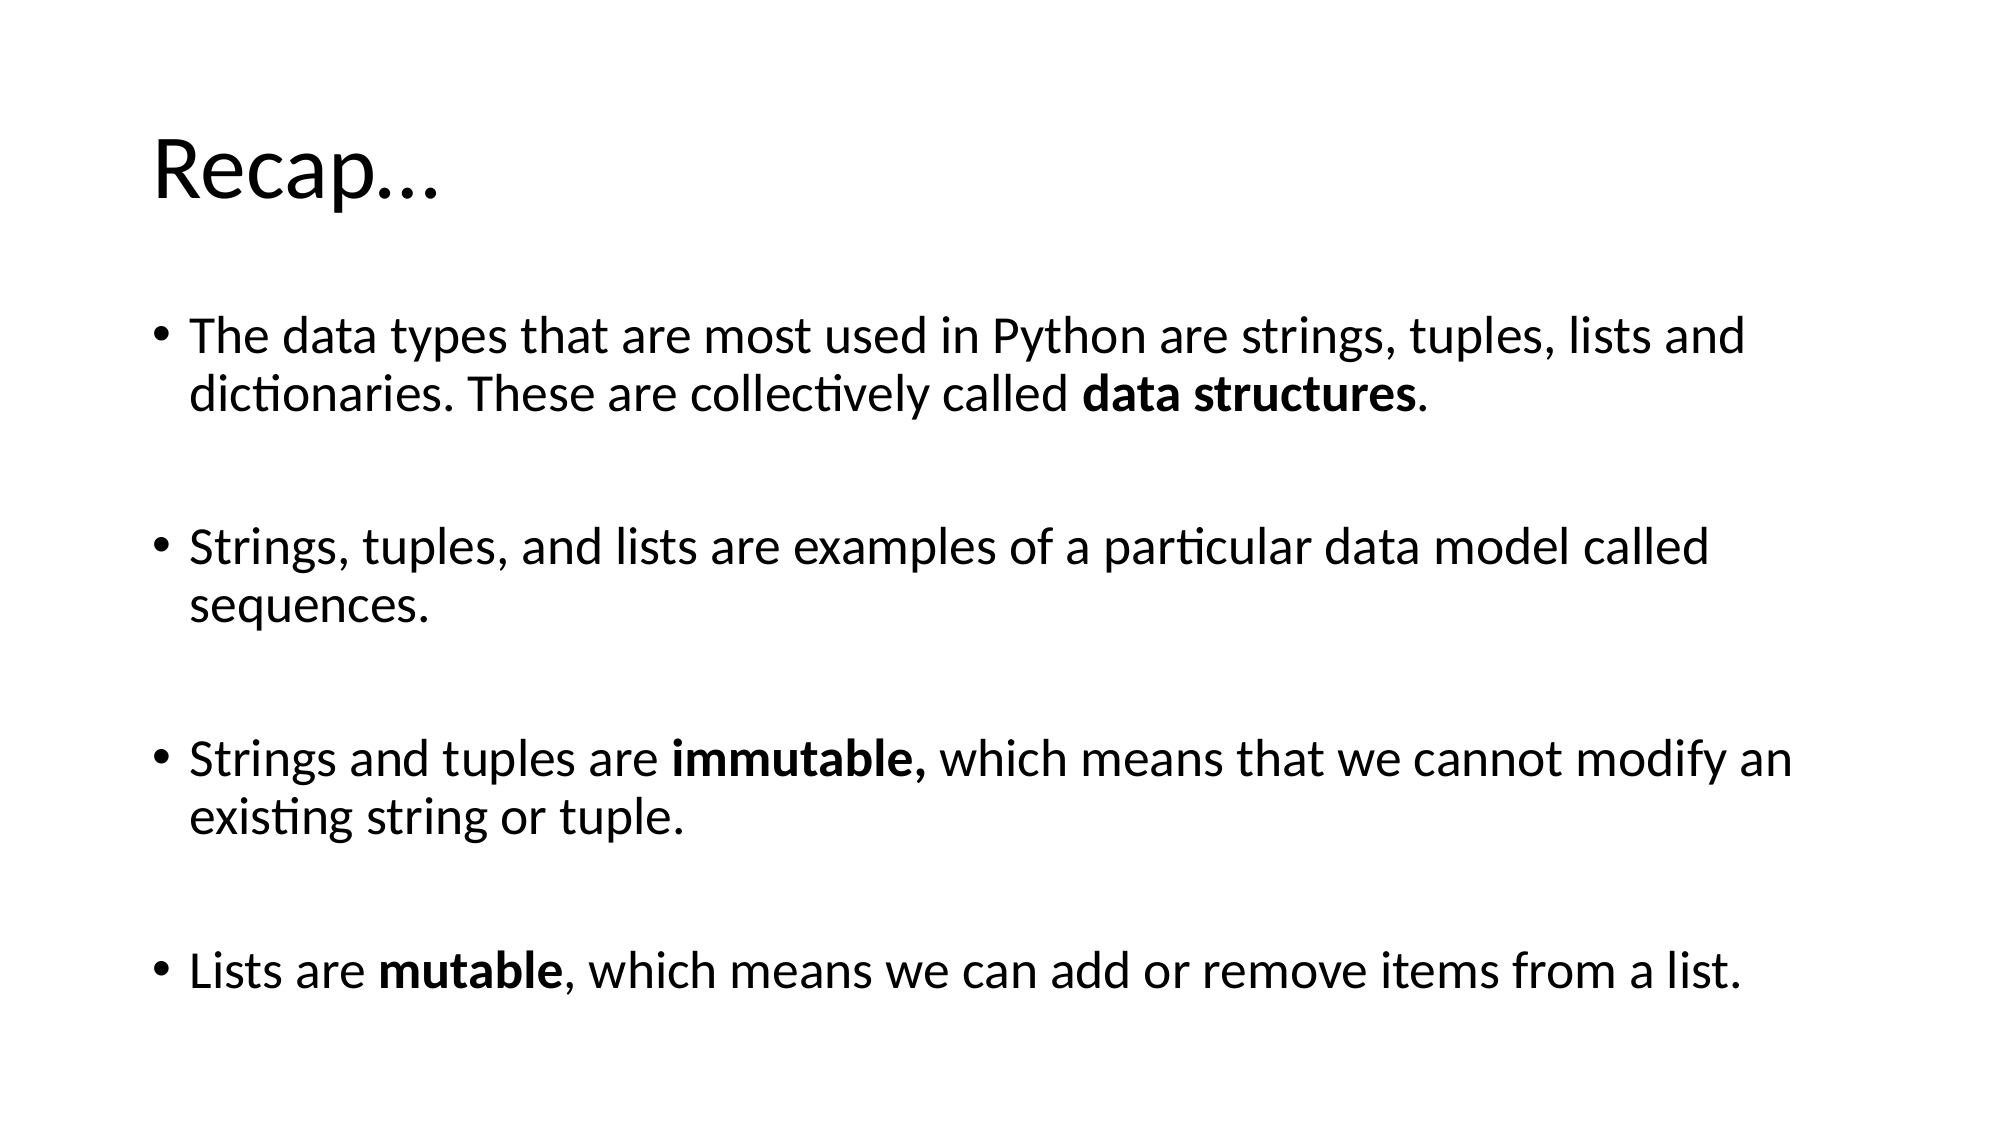

# Recap…
The data types that are most used in Python are strings, tuples, lists and dictionaries. These are collectively called data structures.

Strings, tuples, and lists are examples of a particular data model called sequences.

Strings and tuples are immutable, which means that we cannot modify an existing string or tuple.

Lists are mutable, which means we can add or remove items from a list.